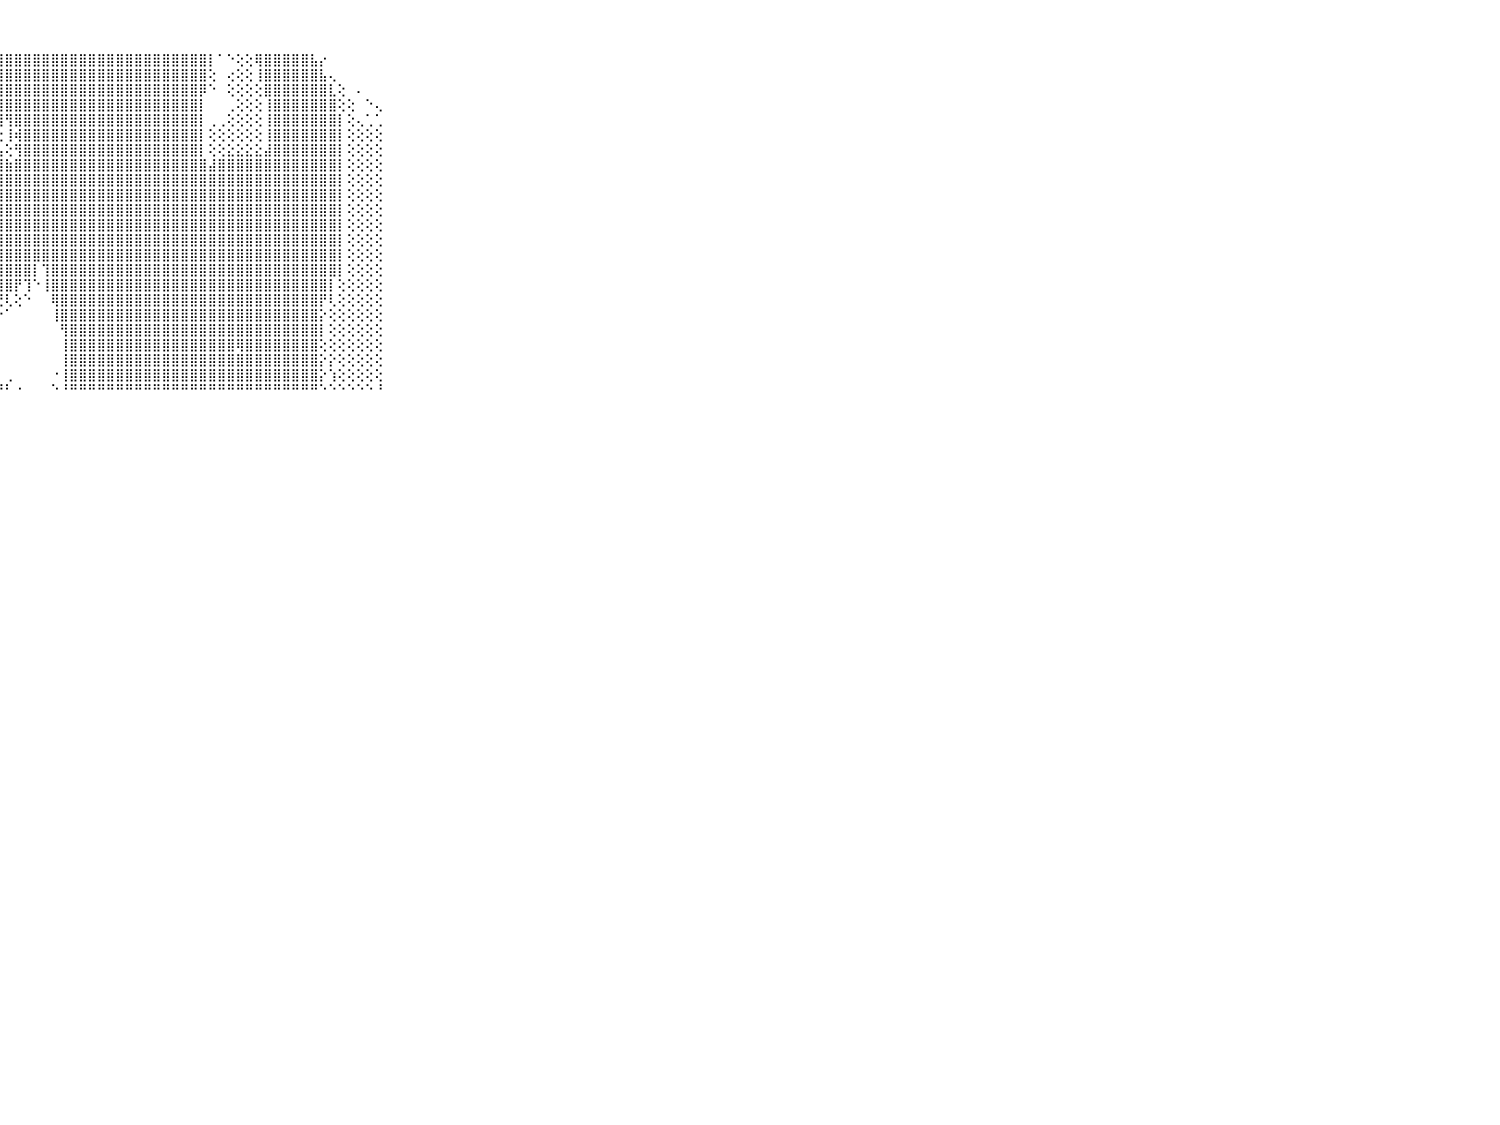

⠀⠀⠀⠀⠀⠀⠀⠀⠀⠀⠀⣿⣿⣿⣿⣿⣿⣿⣿⣿⣿⣿⣿⣿⣿⣿⣿⣿⣿⣿⣿⣿⣿⣿⣿⣿⣿⣿⣿⣿⣿⣿⣿⣿⣿⣿⣿⣿⣿⣿⡇⠁⠑⢕⢕⢿⣿⣿⣿⣿⣿⣧⡔⠀⠀⠀⠀⠀⠀⠀⠀⠀⠀⠀⠀⠀⠀⠀⠀⠀⠀
⠀⠀⠀⠀⠀⠀⠀⠀⠀⠀⠀⣿⣿⣿⣿⣿⣿⣿⣿⣿⣿⣿⣿⣿⣿⣿⣿⣿⣿⣿⣿⣿⣿⣿⣿⣿⣿⣿⣿⣿⣿⣿⣿⣿⣿⣿⣿⣿⣿⣿⢕⠀⢔⢕⢕⢸⣿⣿⣿⣿⣿⣿⣧⢄⠀⠀⠀⠀⠀⠀⠀⠀⠀⠀⠀⠀⠀⠀⠀⠀⠀
⠀⠀⠀⠀⠀⠀⠀⠀⠀⠀⠀⣿⡿⢟⠟⠕⠑⢁⢁⢁⢅⢕⢱⡕⣸⣿⣿⣿⣿⣿⣿⣿⣿⣿⣿⣿⣿⣿⣿⣿⣿⣿⣿⣿⣿⣿⣿⣿⣿⡿⠑⠀⢕⢕⢕⢕⣿⣿⣿⣿⣿⣿⣿⣇⢕⠀⠄⠀⠀⠀⠀⠀⠀⠀⠀⠀⠀⠀⠀⠀⠀
⠀⠀⠀⠀⠀⠀⠀⠀⠀⠀⠀⢟⠕⠀⢄⢄⢕⠕⠑⠑⠑⢜⣿⣷⢼⣿⣿⣿⣿⣿⣿⣿⣿⣿⣿⣿⣿⣿⣿⣿⣿⣿⣿⣿⣿⣿⣿⣿⣿⡇⠀⠀⢀⢕⢕⢕⢸⣿⣿⣿⣿⣿⣿⣿⢕⢕⠀⠑⢄⠀⠀⠀⠀⠀⠀⠀⠀⠀⠀⠀⠀
⠀⠀⠀⠀⠀⠀⠀⠀⠀⠀⠀⠀⠀⠔⠕⠑⠀⠀⢄⢔⢕⢕⢝⢕⢕⢜⢝⢻⢻⣿⣿⣿⣿⣿⣿⣿⣿⣿⣿⣿⣿⣿⣿⣿⣿⣿⣿⣿⣿⡇⢀⢀⢕⢕⢕⢕⢸⣿⣿⣿⣿⣿⣿⣿⡇⢕⢄⢁⢁⠀⠀⠀⠀⠀⠀⠀⠀⠀⠀⠀⠀
⠀⠀⠀⠀⠀⠀⠀⠀⠀⠀⠀⠀⠀⠀⢄⠀⠀⢀⢕⣱⣵⣷⣿⣿⣿⣷⣵⢕⢸⢾⣿⣿⣿⣿⣿⣿⣿⣿⣿⣿⣿⣿⣿⣿⣿⣿⣿⣿⣿⡇⢕⢕⢕⢕⢕⢕⢸⣿⣿⣿⣿⣿⣿⣿⡇⢕⢕⢕⢕⠀⠀⠀⠀⠀⠀⠀⠀⠀⠀⠀⠀
⠀⠀⠀⠀⠀⠀⠀⠀⠀⠀⠀⢁⢕⢕⢕⣵⣵⣷⣿⣿⣿⣿⣿⣿⣿⣿⣿⣧⢕⢻⣿⣿⣿⣿⣿⣿⣿⣿⣿⣿⣿⣿⣿⣿⣿⣿⣿⣿⣿⡇⢕⢕⣕⣕⣕⣕⣼⣿⣿⣿⣿⣿⣿⣿⡇⢕⢕⢕⢕⠀⠀⠀⠀⠀⠀⠀⠀⠀⠀⠀⠀
⠀⠀⠀⠀⠀⠀⠀⠀⠀⠀⠀⠑⢕⢱⣿⣿⣿⣿⣿⣿⣿⣿⣿⣿⣿⣿⣿⣿⣷⣿⣿⣿⣿⣿⣿⣿⣿⣿⣿⣿⣿⣿⣿⣿⣿⣿⣿⣿⣿⣿⣼⣿⣿⣿⣿⣿⣿⣿⣿⣿⣿⣿⣿⣿⡇⢕⢕⢕⢕⠀⠀⠀⠀⠀⠀⠀⠀⠀⠀⠀⠀
⠀⠀⠀⠀⠀⠀⠀⠀⠀⠀⠀⢀⠁⢸⣿⣿⣿⣿⣿⣿⣿⣿⣿⢿⣿⣿⣿⣿⣿⣿⣿⣿⣿⣿⣿⣿⣿⣿⣿⣿⣿⣿⣿⣿⣿⣿⣿⣿⣿⣿⣿⣿⣿⣿⣿⣿⣿⣿⣿⣿⣿⣿⣿⣿⡇⢕⢕⢕⢕⠀⠀⠀⠀⠀⠀⠀⠀⠀⠀⠀⠀
⠀⠀⠀⠀⠀⠀⠀⠀⠀⠀⠀⡕⠀⢜⢿⣿⣿⡿⢟⣻⣿⣿⣿⣿⣷⣾⣿⣿⣿⣿⣿⣿⣿⣿⣿⣿⣿⣿⣿⣿⣿⣿⣿⣿⣿⣿⣿⣿⣿⣿⣿⣿⣿⣿⣿⣿⣿⣿⣿⣿⣿⣿⣿⣿⡇⢕⢕⢕⢕⠀⠀⠀⠀⠀⠀⠀⠀⠀⠀⠀⠀
⠀⠀⠀⠀⠀⠀⠀⠀⠀⠀⠀⢿⣇⢑⢹⢿⣿⣿⣿⣿⣿⣿⣿⣿⣿⣿⣿⣿⣿⣿⣿⣿⣿⣿⣿⣿⣿⣿⣿⣿⣿⣿⣿⣿⣿⣿⣿⣿⣿⣿⣿⣿⣿⣿⣿⣿⣿⣿⣿⣿⣿⣿⣿⣿⡇⢕⢕⢕⢕⠀⠀⠀⠀⠀⠀⠀⠀⠀⠀⠀⠀
⠀⠀⠀⠀⠀⠀⠀⠀⠀⠀⠀⣷⣿⣷⡕⣿⣿⣿⣿⣿⣿⣿⣿⣿⣿⣿⣿⣿⣿⣿⣿⣿⣿⣿⣿⣿⣿⣿⣿⣿⣿⣿⣿⣿⣿⣿⣿⣿⣿⣿⣿⣿⣿⣿⣿⣿⣿⣿⣿⣿⣿⣿⣿⣿⡇⢕⢕⢕⢕⠀⠀⠀⠀⠀⠀⠀⠀⠀⠀⠀⠀
⠀⠀⠀⠀⠀⠀⠀⠀⠀⠀⠀⣿⡟⣿⣧⣼⣿⣿⣿⣿⣿⣾⣿⣿⣿⣿⣿⣿⣿⣿⣿⣿⣿⣿⣿⣿⣿⣿⣿⣿⣿⣿⣿⣿⣿⣿⣿⣿⣿⣿⣿⣿⣿⣿⣿⣿⣿⣿⣿⣿⣿⣿⣿⣿⡇⢕⢕⢕⢕⠀⠀⠀⠀⠀⠀⠀⠀⠀⠀⠀⠀
⠀⠀⠀⠀⠀⠀⠀⠀⠀⠀⠀⣿⣿⣿⢿⣿⣿⣿⣿⣿⣿⡿⢿⣿⣿⣕⣼⣿⣿⣿⣿⣿⣿⣿⣿⣿⣿⣿⣿⣿⣿⣿⣿⣿⣿⣿⣿⣿⣿⣿⣿⣿⣿⣿⣿⣿⣿⣿⣿⣿⣿⣿⣿⣿⡇⢕⢕⢕⢕⠀⠀⠀⠀⠀⠀⠀⠀⠀⠀⠀⠀
⠀⠀⠀⠀⠀⠀⠀⠀⠀⠀⠀⣿⣿⣿⣿⣿⣿⡟⢻⣿⣿⣷⣵⣿⣿⣿⣿⣿⣿⣿⣿⡇⢹⣿⣿⣿⣿⣿⣿⣿⣿⣿⣿⣿⣿⣿⣿⣿⣿⣿⣿⣿⣿⣿⣿⣿⣿⣿⣿⣿⣿⣿⣿⣿⡇⢕⢕⢕⢕⠀⠀⠀⠀⠀⠀⠀⠀⠀⠀⠀⠀
⠀⠀⠀⠀⠀⠀⠀⠀⠀⠀⠀⣿⣿⣿⣿⣿⣿⣿⣿⢏⢿⣿⣿⣿⣿⣿⣿⣿⣿⡟⢹⠑⢸⣿⣿⣿⣿⣿⣿⣿⣿⣿⣿⣿⣿⣿⣿⣿⣿⣿⣿⣿⣿⣿⣿⣿⣿⣿⣿⣿⣿⣿⣿⡇⢕⢕⢕⢕⢕⠀⠀⠀⠀⠀⠀⠀⠀⠀⠀⠀⠀
⠀⠀⠀⠀⠀⠀⠀⠀⠀⠀⠀⣿⣿⣿⣿⣿⣿⣿⣿⣇⢜⢜⢟⢻⢿⢿⢟⢟⢇⢕⠑⠀⠀⢿⣿⣿⣿⣿⣿⣿⣿⣿⣿⣿⣿⣿⣿⣿⣿⣿⣿⣿⣿⣿⣿⣿⣿⣿⣿⣿⣿⣿⡟⢇⢕⢕⢕⢕⢕⠀⠀⠀⠀⠀⠀⠀⠀⠀⠀⠀⠀
⠀⠀⠀⠀⠀⠀⠀⠀⠀⠀⠀⣿⣿⣿⣿⣿⣿⣿⣿⣿⣧⠄⠁⠁⠁⠑⠑⠑⠁⠀⠀⠀⠀⢸⣿⣿⣿⣿⣿⣿⣿⣿⣿⣿⣿⣿⣿⣿⣿⣿⣿⣿⣿⣿⣿⣿⣿⣿⣿⣿⣿⣿⡕⢕⢕⢕⢕⢕⢕⠀⠀⠀⠀⠀⠀⠀⠀⠀⠀⠀⠀
⠀⠀⠀⠀⠀⠀⠀⠀⠀⠀⠀⣿⣿⣿⣿⣿⣿⣿⣿⣿⣿⣇⠀⠀⠀⠀⠀⠀⠀⠀⠀⠀⠀⠀⢻⣿⣿⣿⣿⣿⣿⣿⣿⣿⣿⣿⣿⣿⣿⣿⣿⣿⣿⣿⣿⣿⣿⣿⣿⣿⣿⣿⡇⢕⢕⢕⢕⢕⢕⠀⠀⠀⠀⠀⠀⠀⠀⠀⠀⠀⠀
⠀⠀⠀⠀⠀⠀⠀⠀⠀⠀⠀⣿⣿⣿⣿⣿⣿⣿⣿⣿⣿⣿⠀⠀⠀⠀⠀⠀⠀⠀⠀⠀⠀⠀⢸⣿⣿⣿⣿⣿⣿⣿⣿⣿⣿⣿⣿⣿⣿⣿⣿⣿⣿⢿⣿⣿⣿⣿⣿⣿⣿⣿⢕⢕⢕⢕⢕⢕⢕⠀⠀⠀⠀⠀⠀⠀⠀⠀⠀⠀⠀
⠀⠀⠀⠀⠀⠀⠀⠀⠀⠀⠀⣿⣿⣿⣿⣿⣿⣿⣿⣿⣿⣿⣷⣔⢀⠀⠀⠀⠀⠀⠀⠀⠀⠀⢸⣿⣿⣿⣿⣿⣿⣿⣿⣿⣿⣿⣿⣿⣿⣿⣿⣿⣿⣿⣿⣿⣿⣿⣿⣿⣿⣿⡕⡕⢕⢕⢕⢕⢕⠀⠀⠀⠀⠀⠀⠀⠀⠀⠀⠀⠀
⠀⠀⠀⠀⠀⠀⠀⠀⠀⠀⠀⣿⣿⣿⣿⣿⣿⣿⣿⣿⣿⣿⣿⣿⣿⣷⣴⡄⢀⠀⠀⠀⠀⠐⢸⣿⣿⣿⣿⣿⣿⣿⣿⣿⣿⣿⣿⣿⣿⣿⣿⣿⣿⣿⣿⣿⣿⣿⣿⣿⣿⣿⡕⢱⢕⢕⢕⢕⢕⠀⠀⠀⠀⠀⠀⠀⠀⠀⠀⠀⠀
⠀⠀⠀⠀⠀⠀⠀⠀⠀⠀⠀⠛⠛⠛⠛⠛⠛⠛⠛⠛⠛⠛⠛⠛⠛⠛⠛⠛⠃⠐⠀⠀⠀⠑⠘⠛⠛⠛⠛⠛⠛⠛⠛⠛⠛⠛⠛⠛⠛⠛⠛⠛⠛⠛⠛⠛⠛⠛⠛⠛⠛⠛⠑⠑⠑⠑⠑⠑⠘⠀⠀⠀⠀⠀⠀⠀⠀⠀⠀⠀⠀